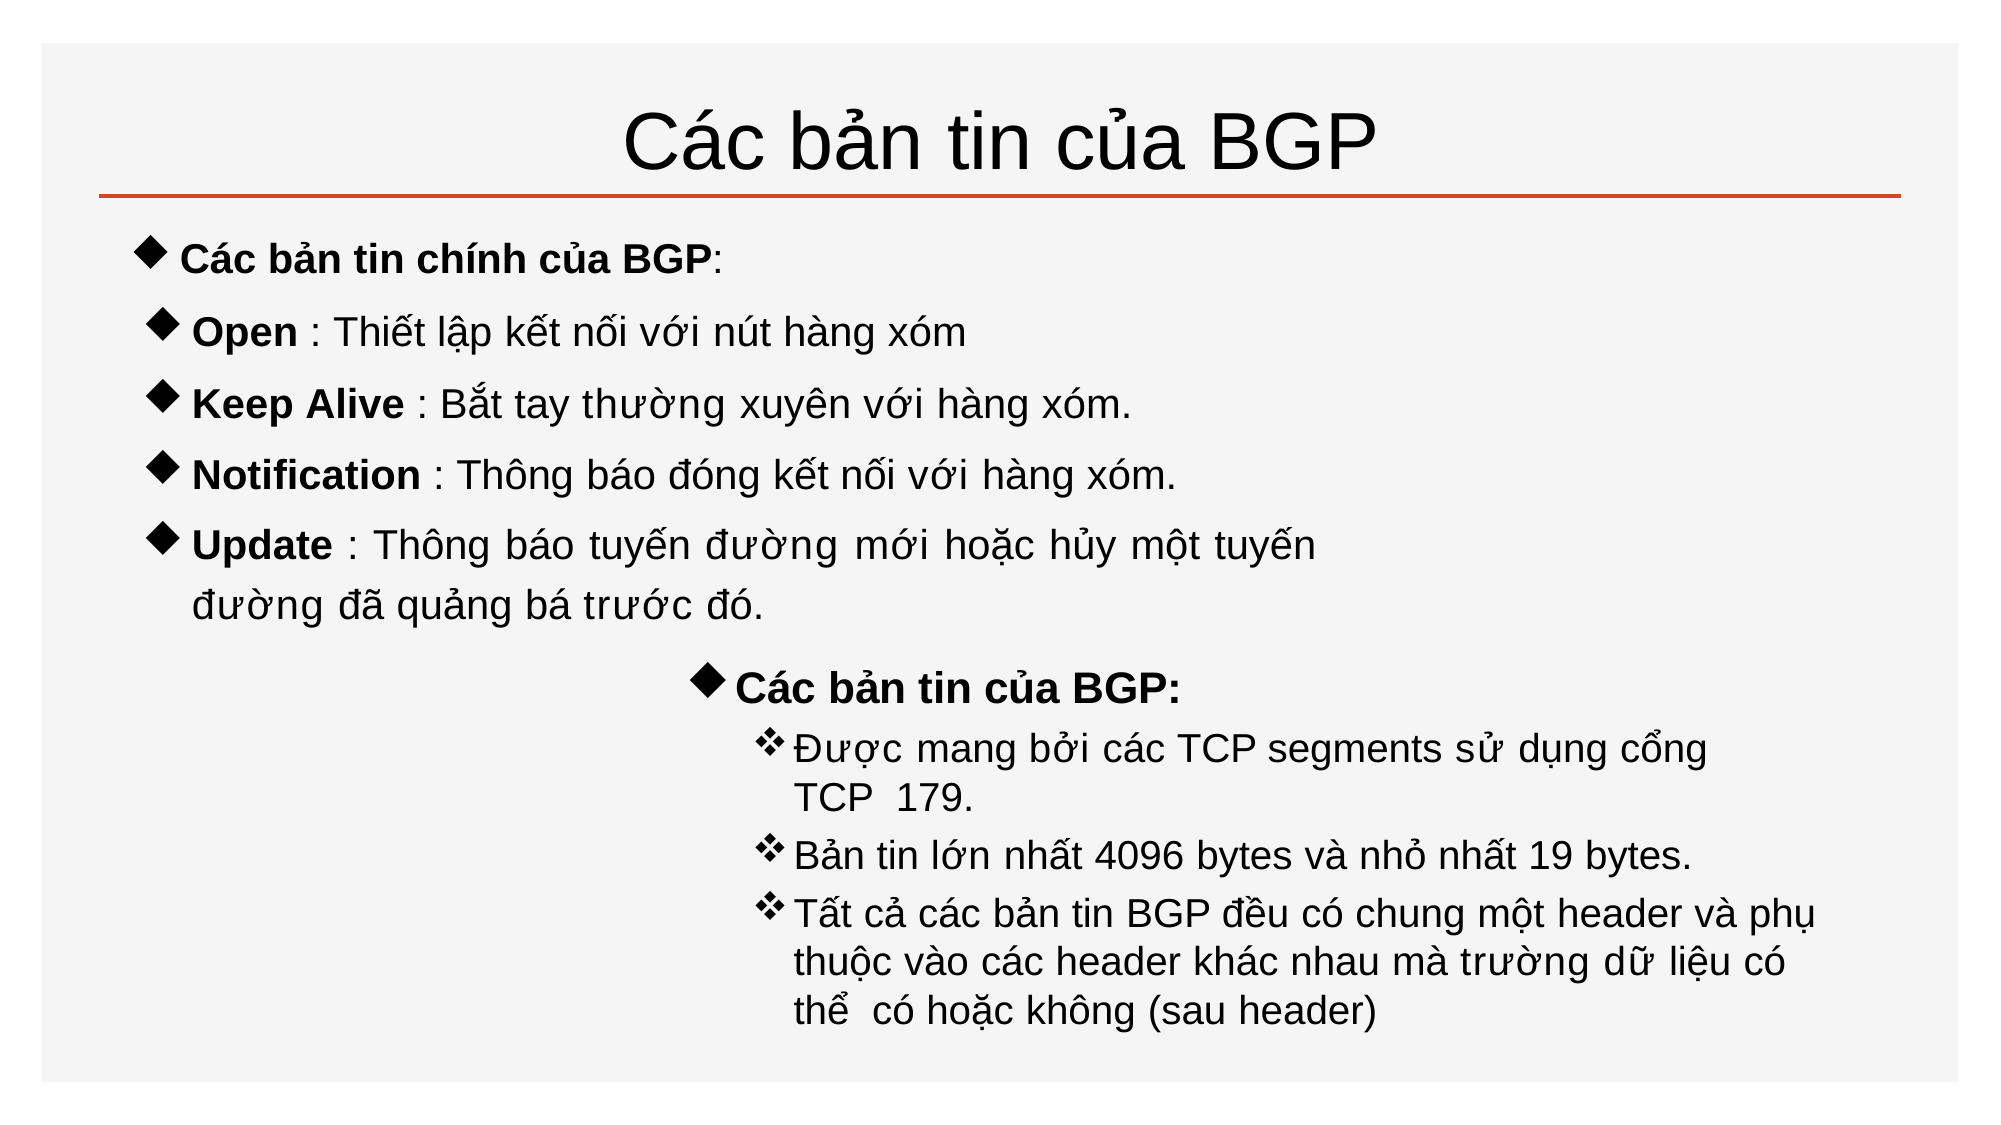

# Các bản tin của BGP
Các bản tin chính của BGP:
Open : Thiết lập kết nối với nút hàng xóm
Keep Alive : Bắt tay thường xuyên với hàng xóm.
Notification : Thông báo đóng kết nối với hàng xóm.
Update : Thông báo tuyến đường mới hoặc hủy một tuyến  đường đã quảng bá trước đó.
Các bản tin của BGP:
Được mang bởi các TCP segments sử dụng cổng TCP  179.
Bản tin lớn nhất 4096 bytes và nhỏ nhất 19 bytes.
Tất cả các bản tin BGP đều có chung một header và phụ  thuộc vào các header khác nhau mà trường dữ liệu có thể  có hoặc không (sau header)